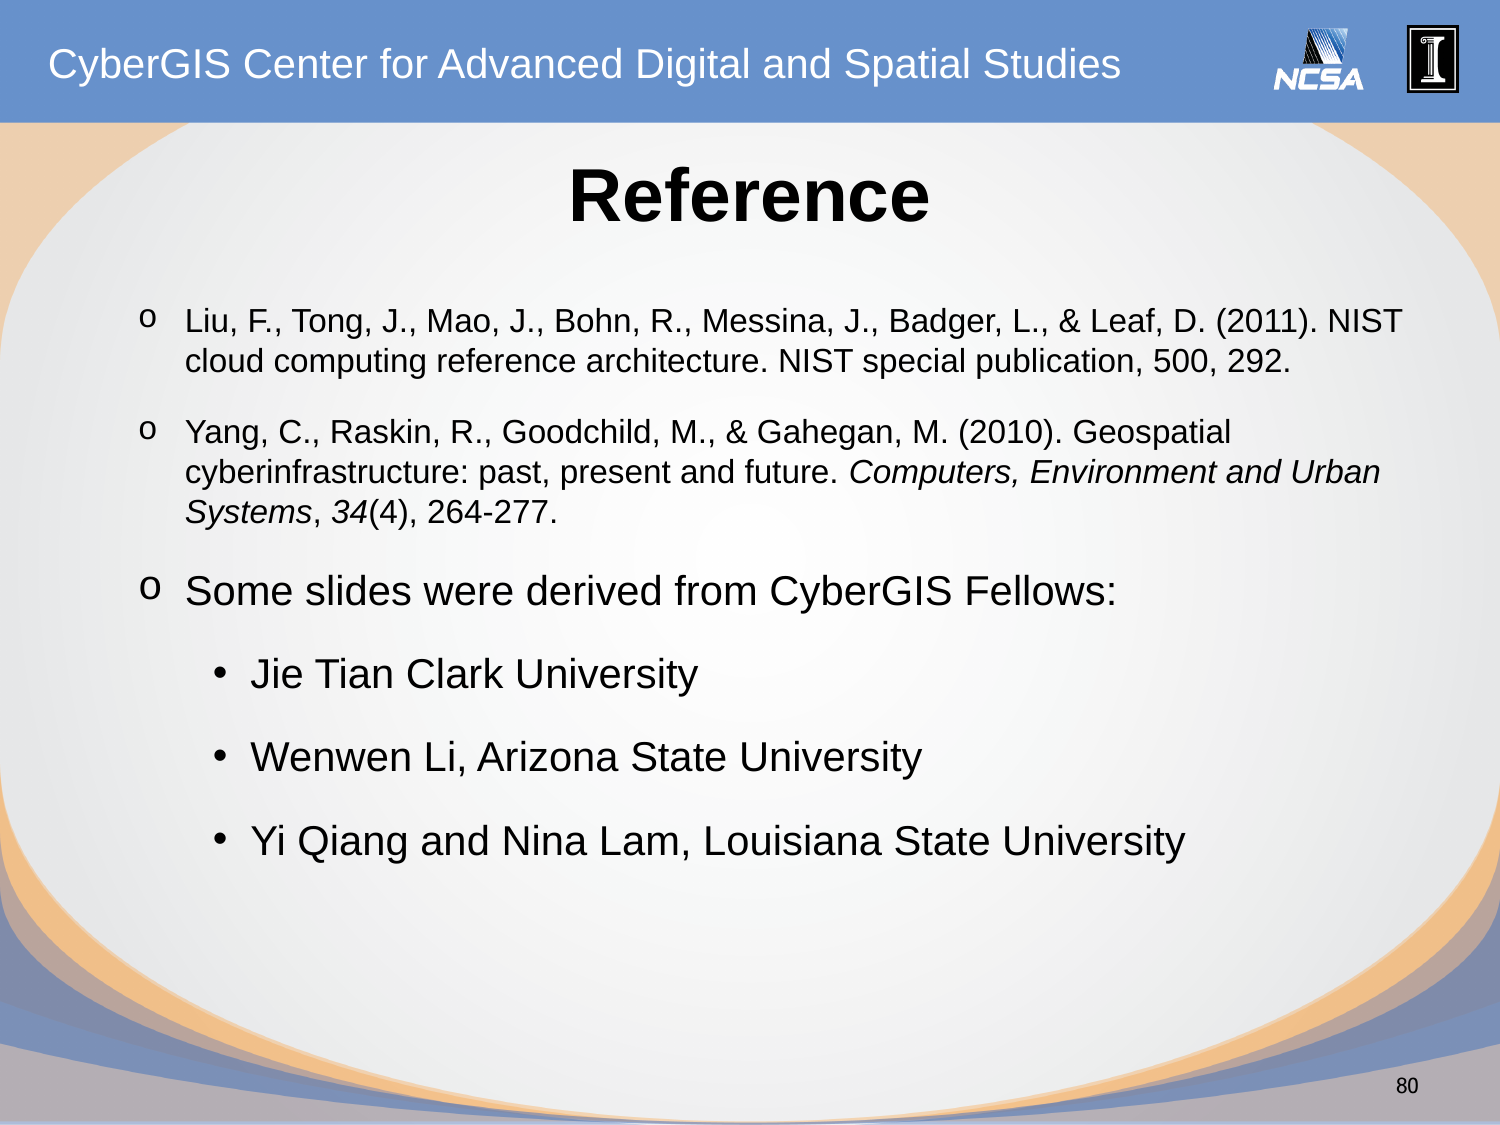

# Reference
Liu, F., Tong, J., Mao, J., Bohn, R., Messina, J., Badger, L., & Leaf, D. (2011). NIST cloud computing reference architecture. NIST special publication, 500, 292.
Yang, C., Raskin, R., Goodchild, M., & Gahegan, M. (2010). Geospatial cyberinfrastructure: past, present and future. Computers, Environment and Urban Systems, 34(4), 264-277.
Some slides were derived from CyberGIS Fellows:
Jie Tian Clark University
Wenwen Li, Arizona State University
Yi Qiang and Nina Lam, Louisiana State University

80